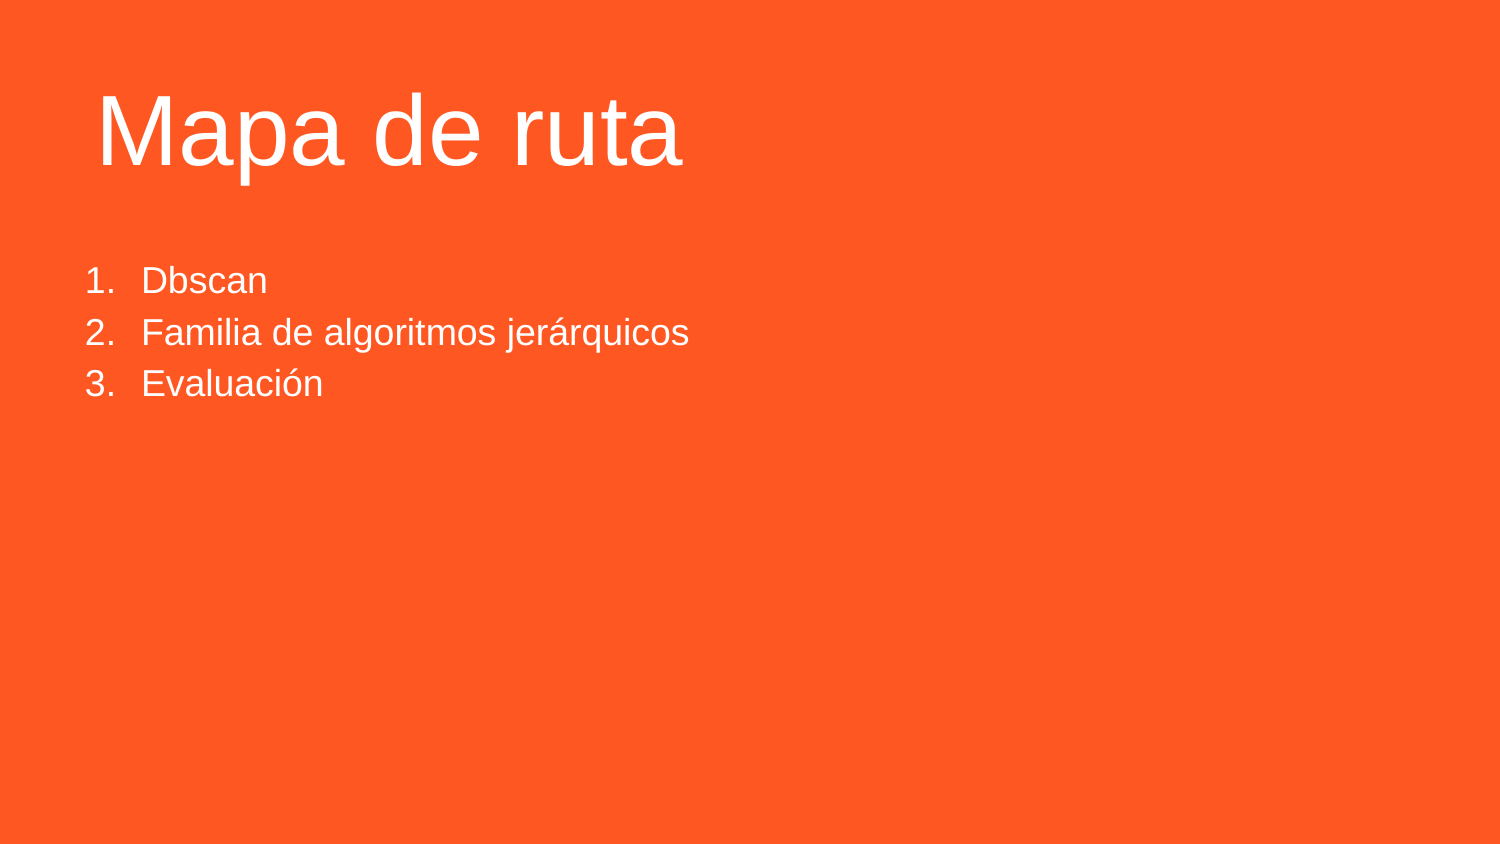

Mapa de ruta

Dbscan
Familia de algoritmos jerárquicos
Evaluación